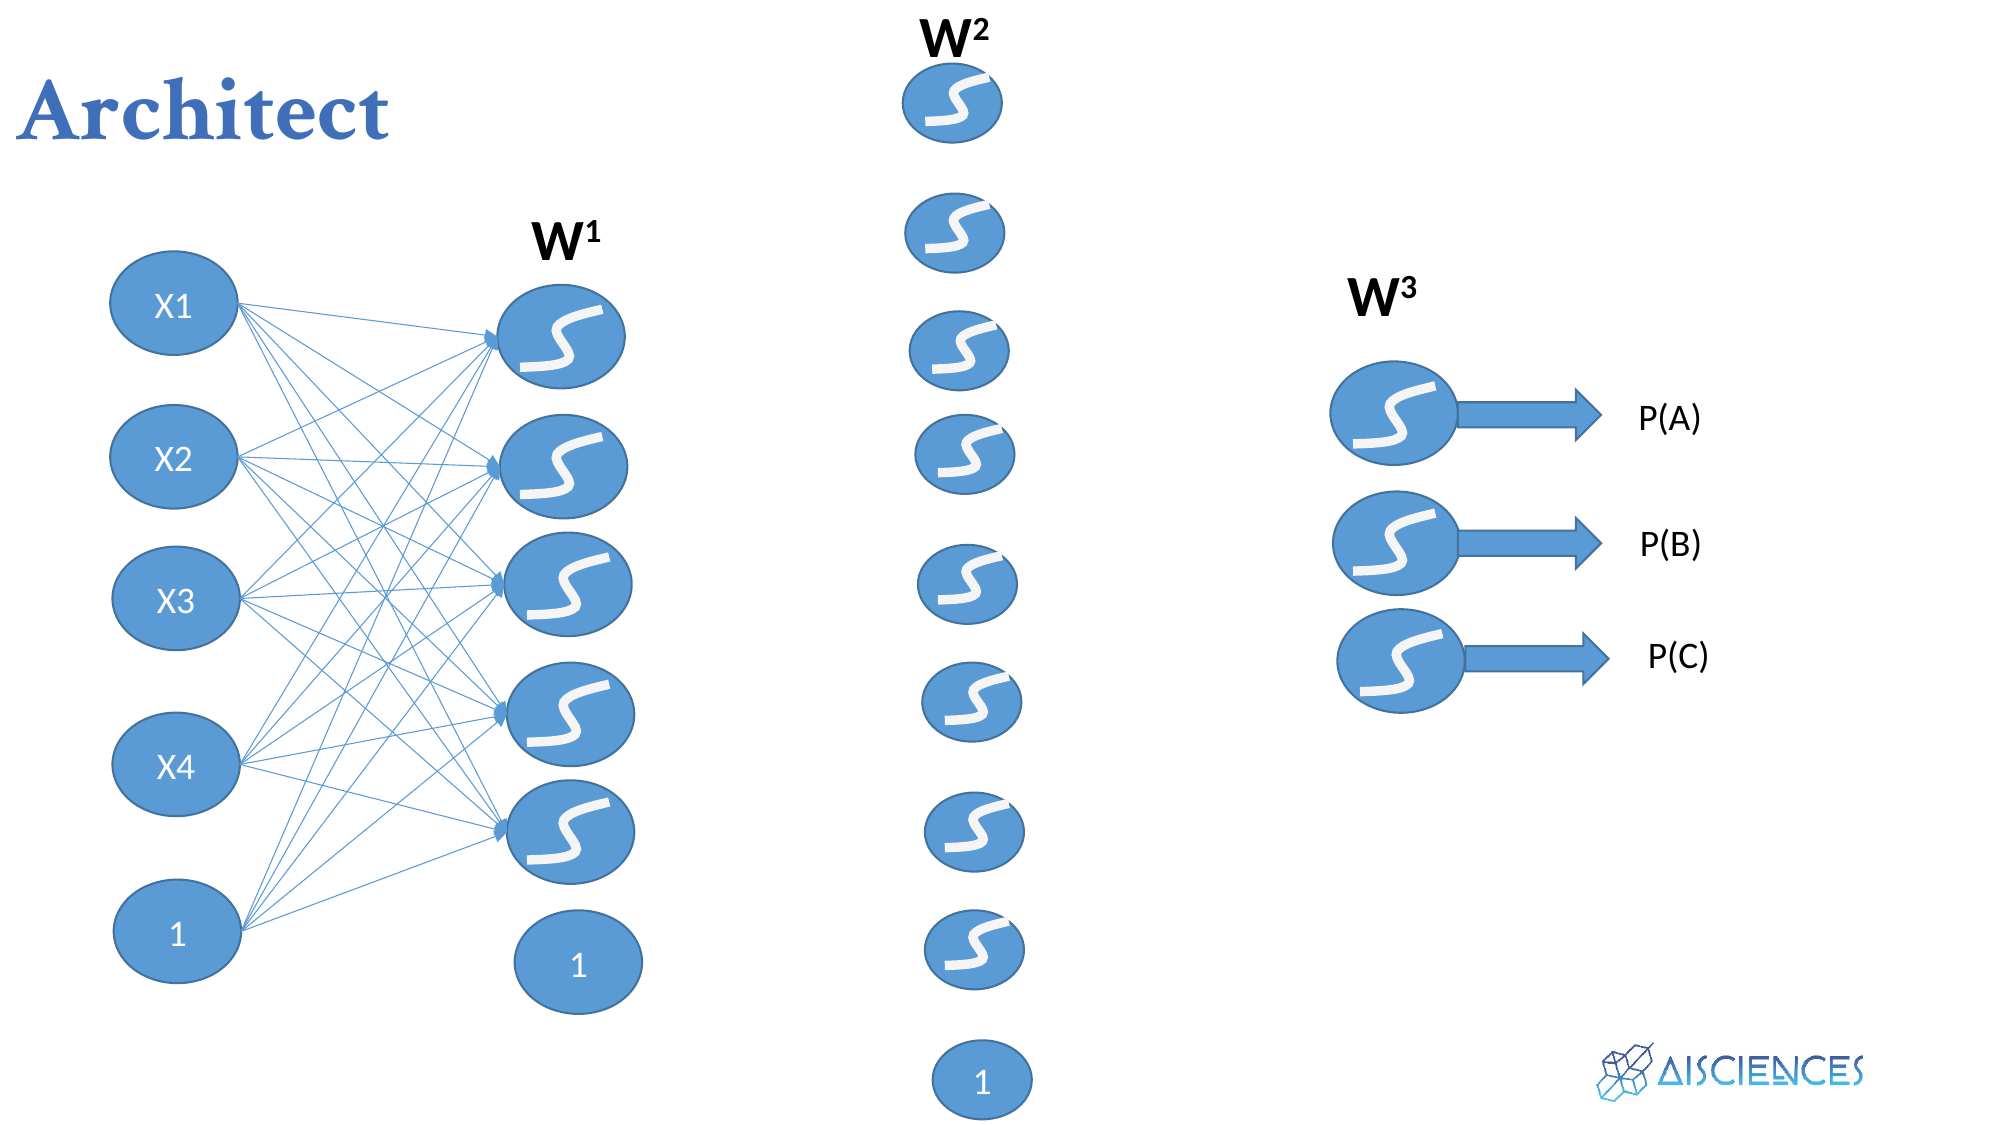

W2
# Architect

W1

W3
X1

P(A)

X2

P(B)

X3

P(C)

X4

1
1

1